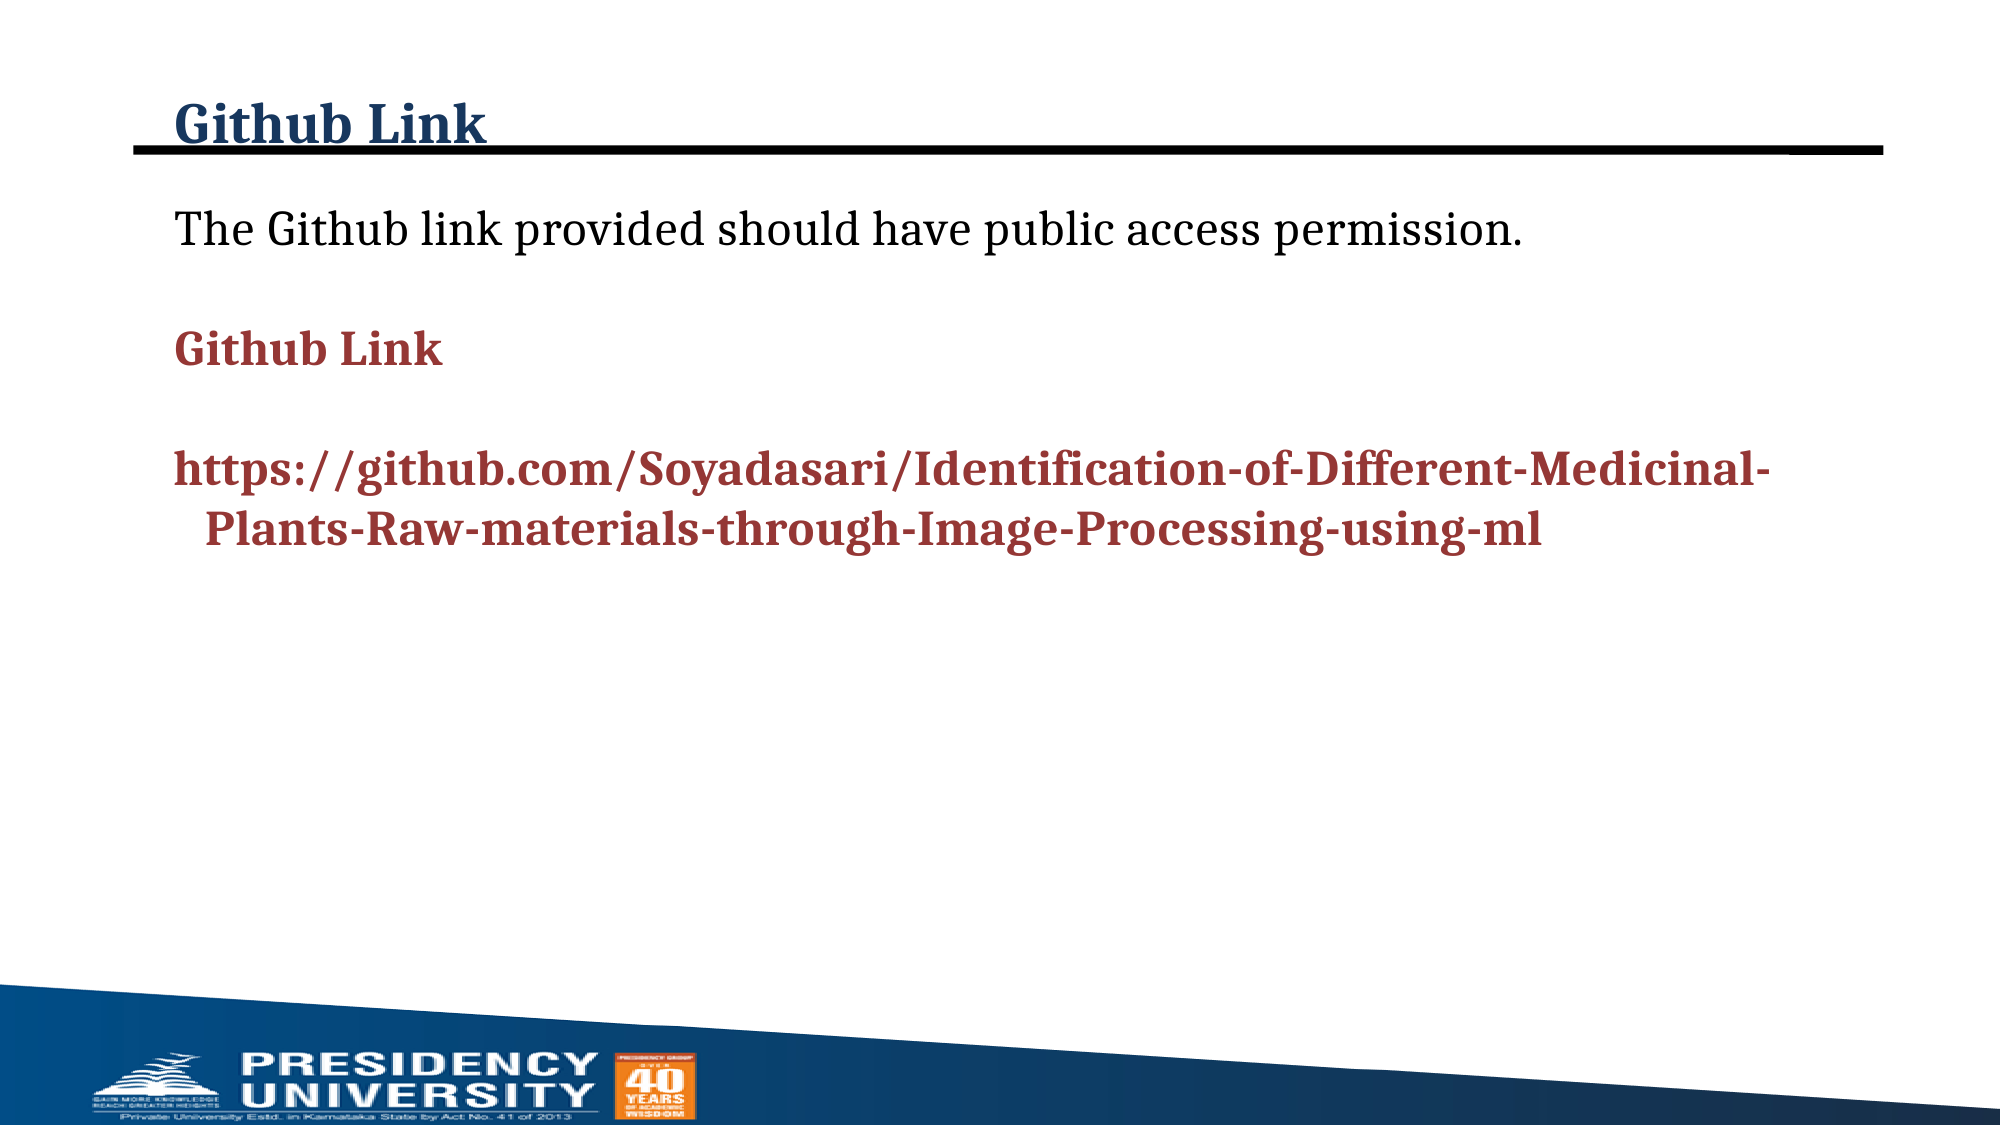

# Github Link

The Github link provided should have public access permission.

Github Link

https://github.com/Soyadasari/Identification-of-Different-Medicinal-Plants-Raw-materials-through-Image-Processing-using-ml